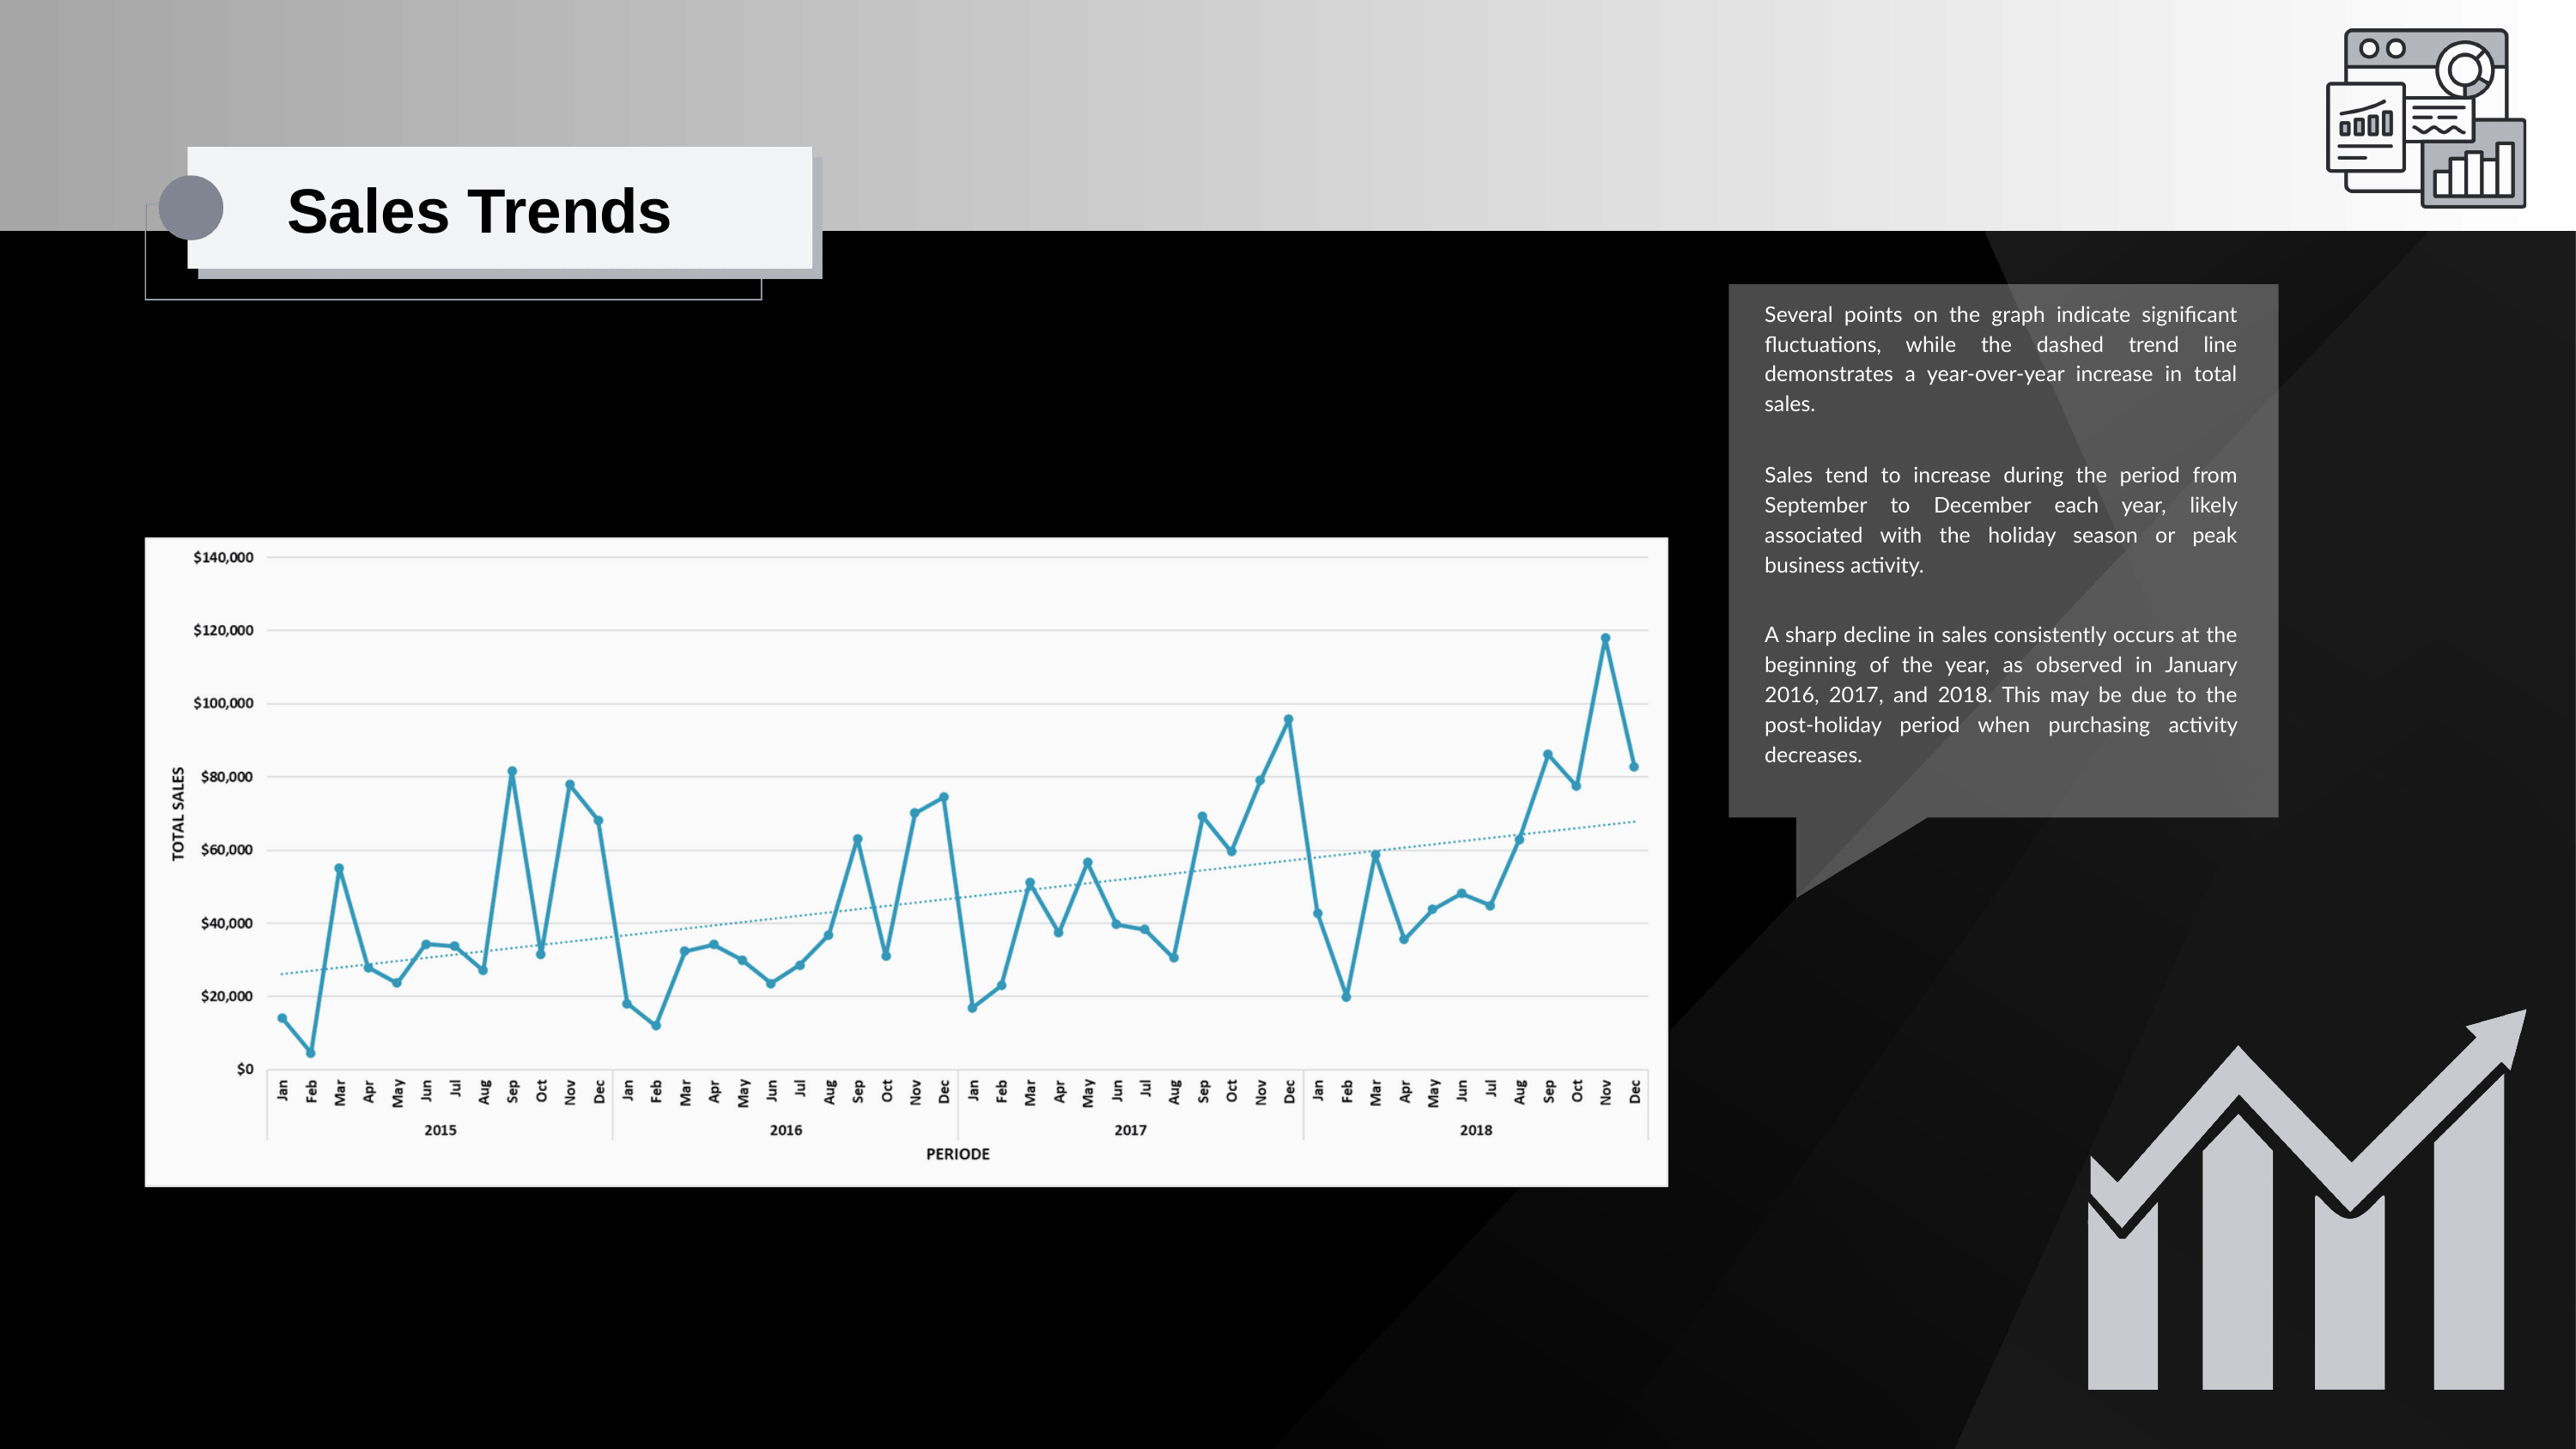

Sales Trends

Several points on the graph indicate significant fluctuations, while the dashed trend line demonstrates a year-over-year increase in total sales.
Sales tend to increase during the period from September to December each year, likely associated with the holiday season or peak business activity.

A sharp decline in sales consistently occurs at the beginning of the year, as observed in January 2016, 2017, and 2018. This may be due to the post-holiday period when purchasing activity decreases.